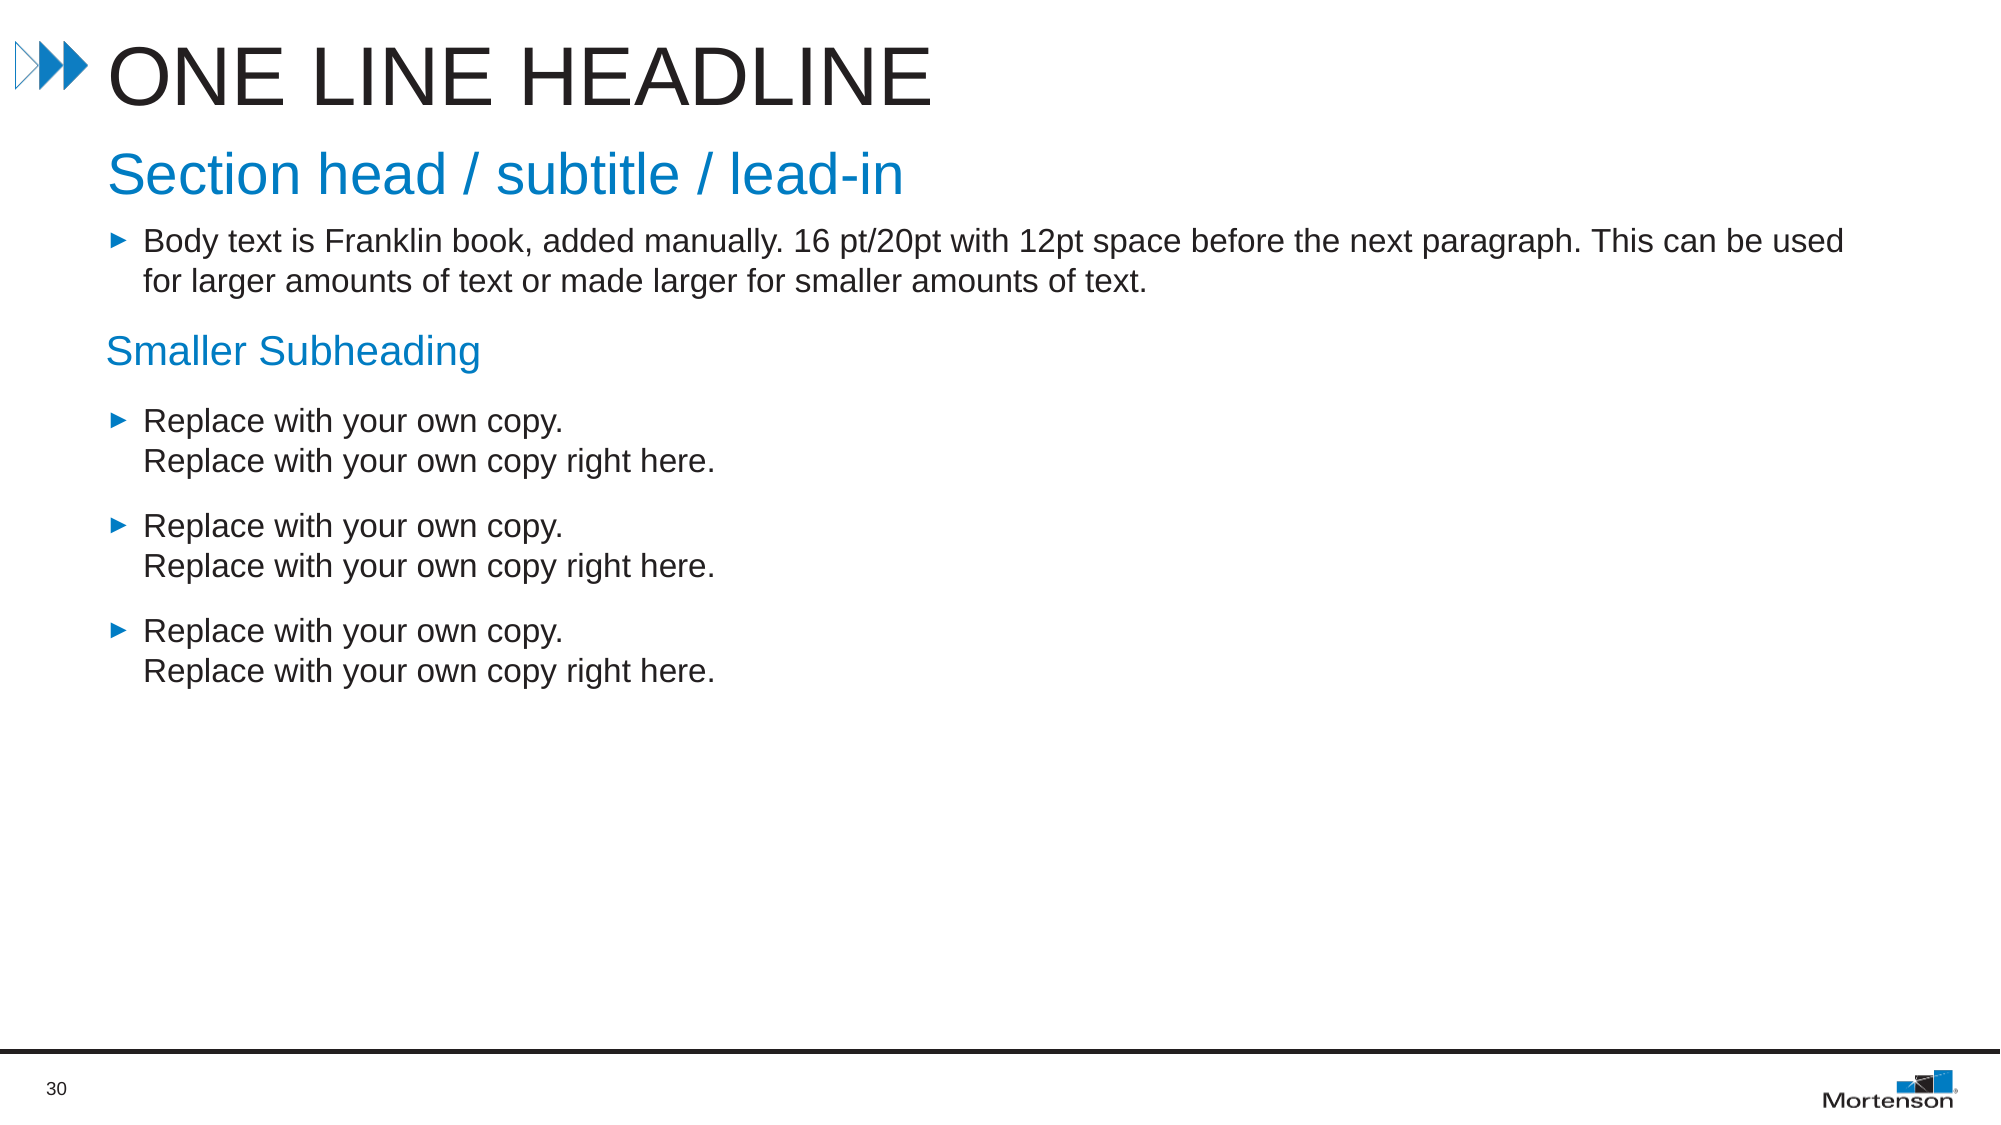

# ONE LINE HEADLINE
Section head / subtitle / lead-in
Body text is Franklin book, added manually. 16 pt/20pt with 12pt space before the next paragraph. This can be used for larger amounts of text or made larger for smaller amounts of text.
Smaller Subheading
Replace with your own copy.
Replace with your own copy right here.
Replace with your own copy.
Replace with your own copy right here.
Replace with your own copy.
Replace with your own copy right here.